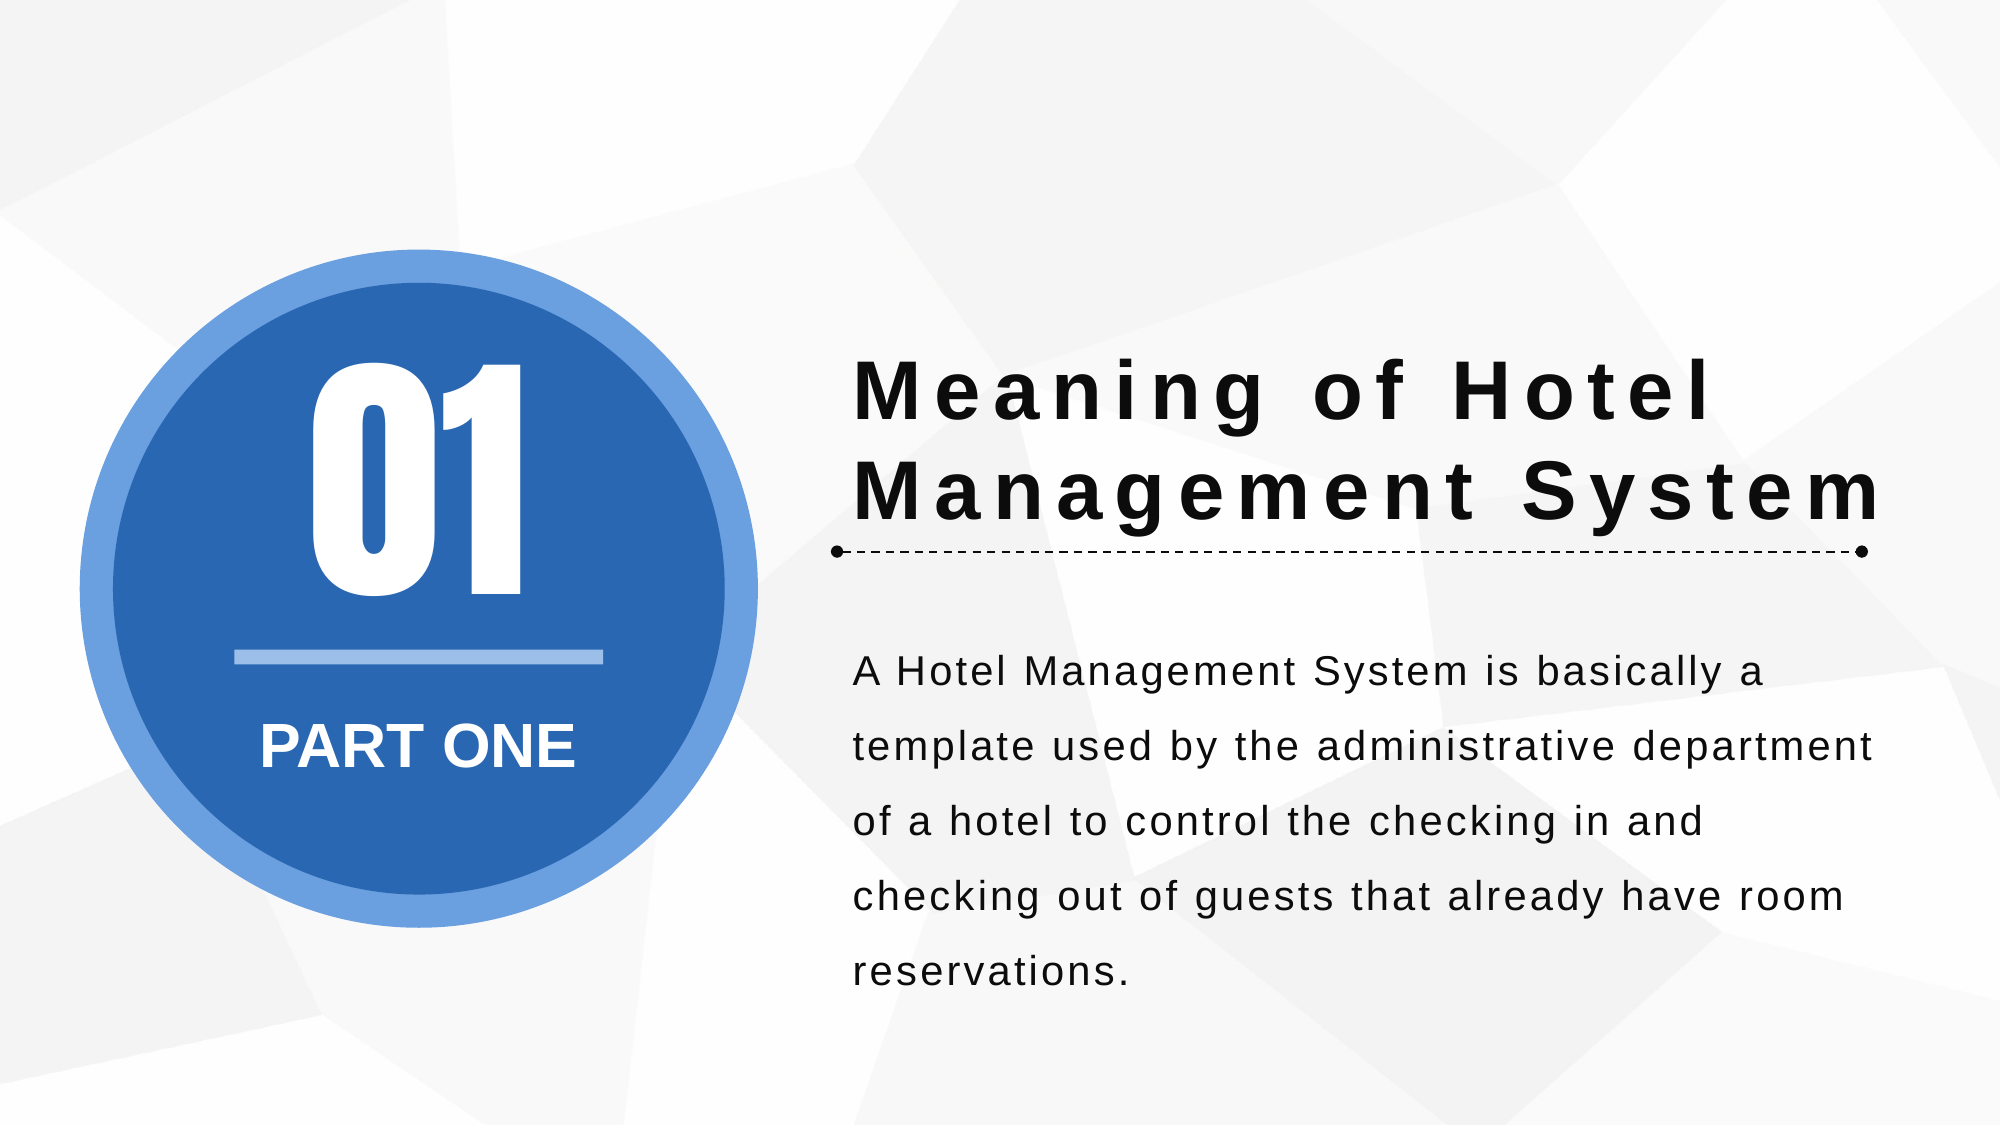

01
Meaning of Hotel Management System
A Hotel Management System is basically a template used by the administrative department of a hotel to control the checking in and checking out of guests that already have room reservations.

PART ONE